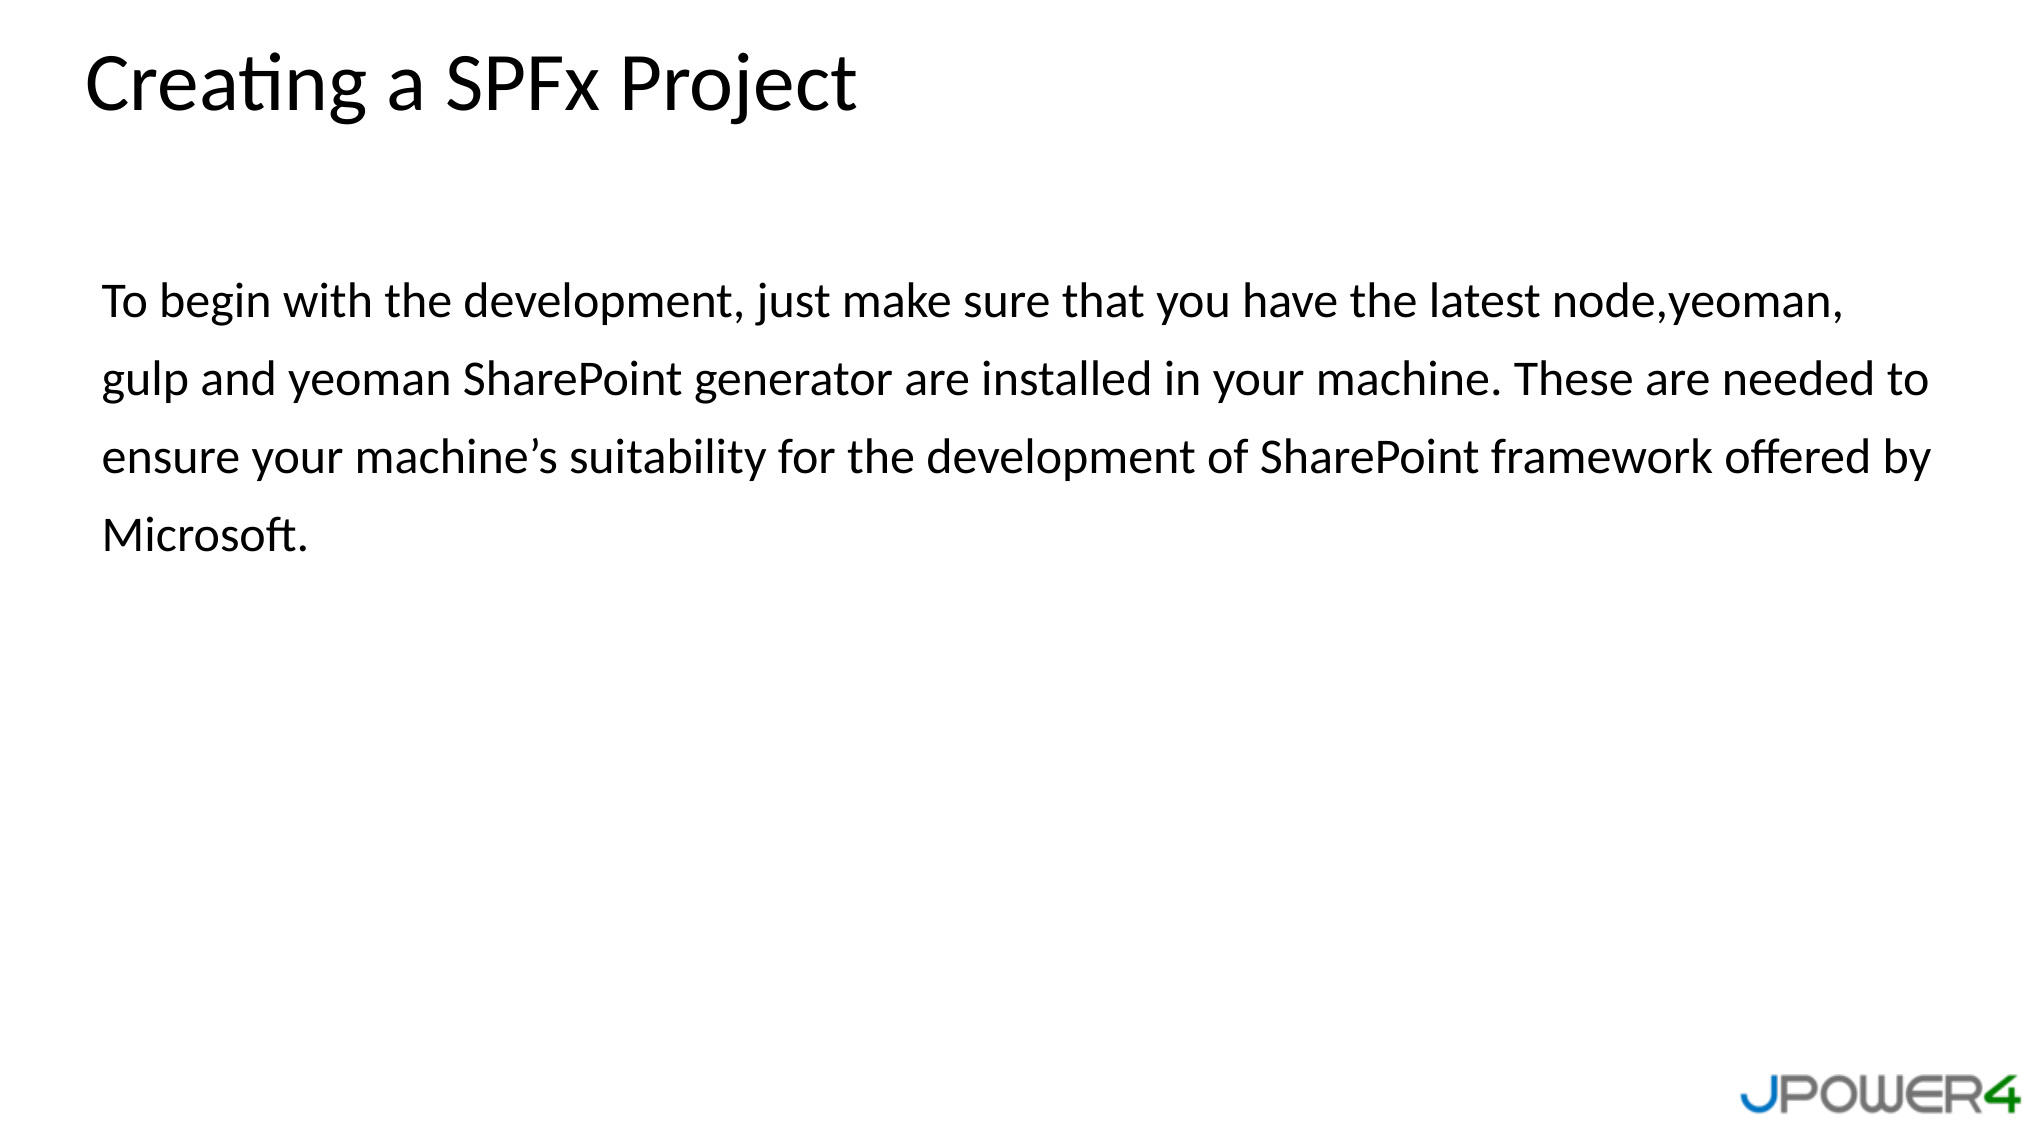

Creating a SPFx Project
To begin with the development, just make sure that you have the latest node,yeoman, gulp and yeoman SharePoint generator are installed in your machine. These are needed to ensure your machine’s suitability for the development of SharePoint framework offered by Microsoft.